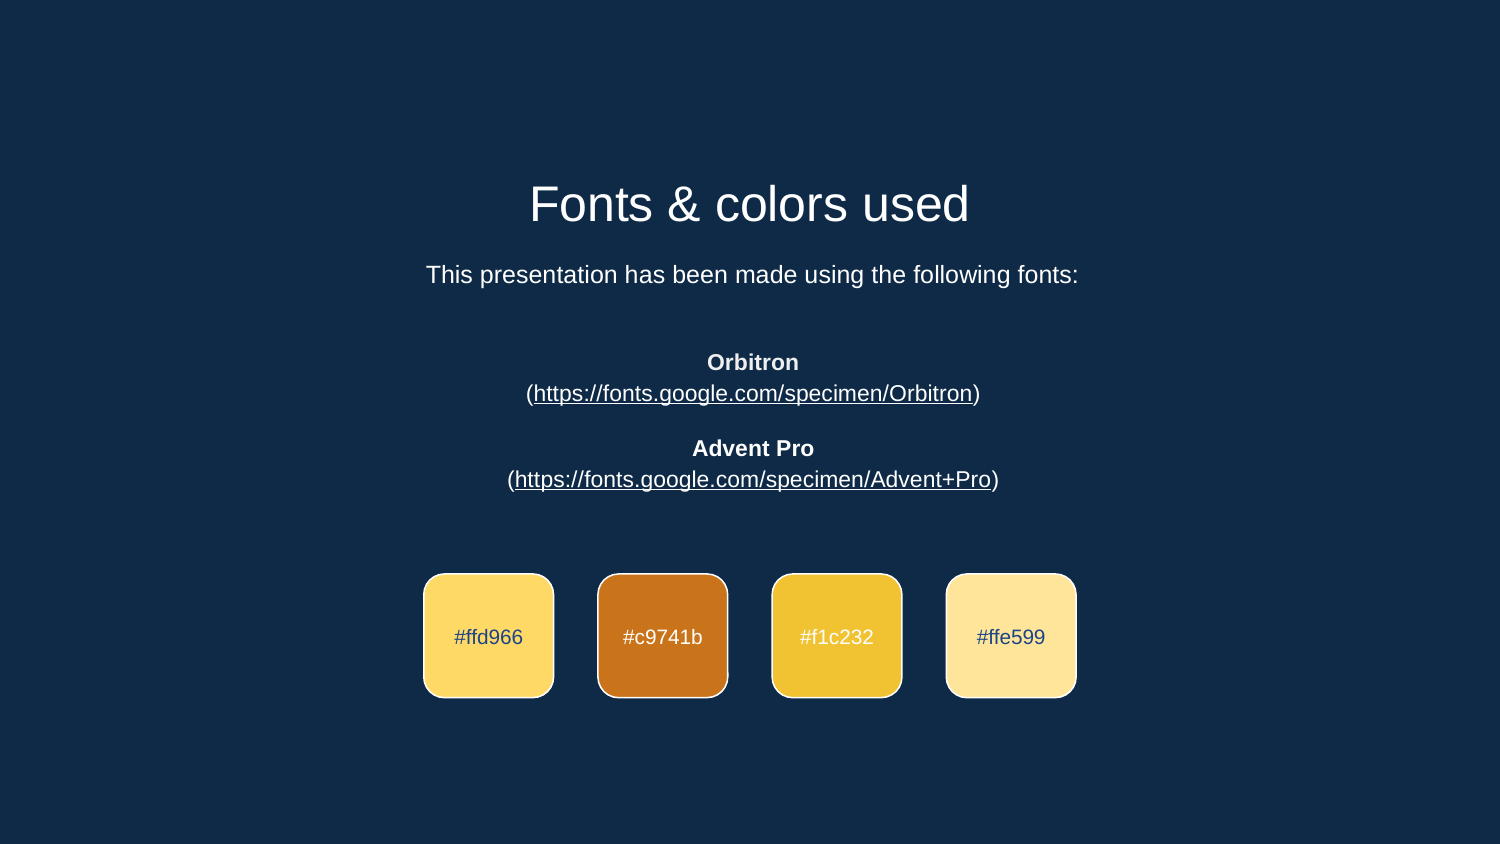

Fonts & colors used
This presentation has been made using the following fonts:

Orbitron
(https://fonts.google.com/specimen/Orbitron)

Advent Pro
(https://fonts.google.com/specimen/Advent+Pro)

#ffd966
#c9741b
#f1c232
#ffe599